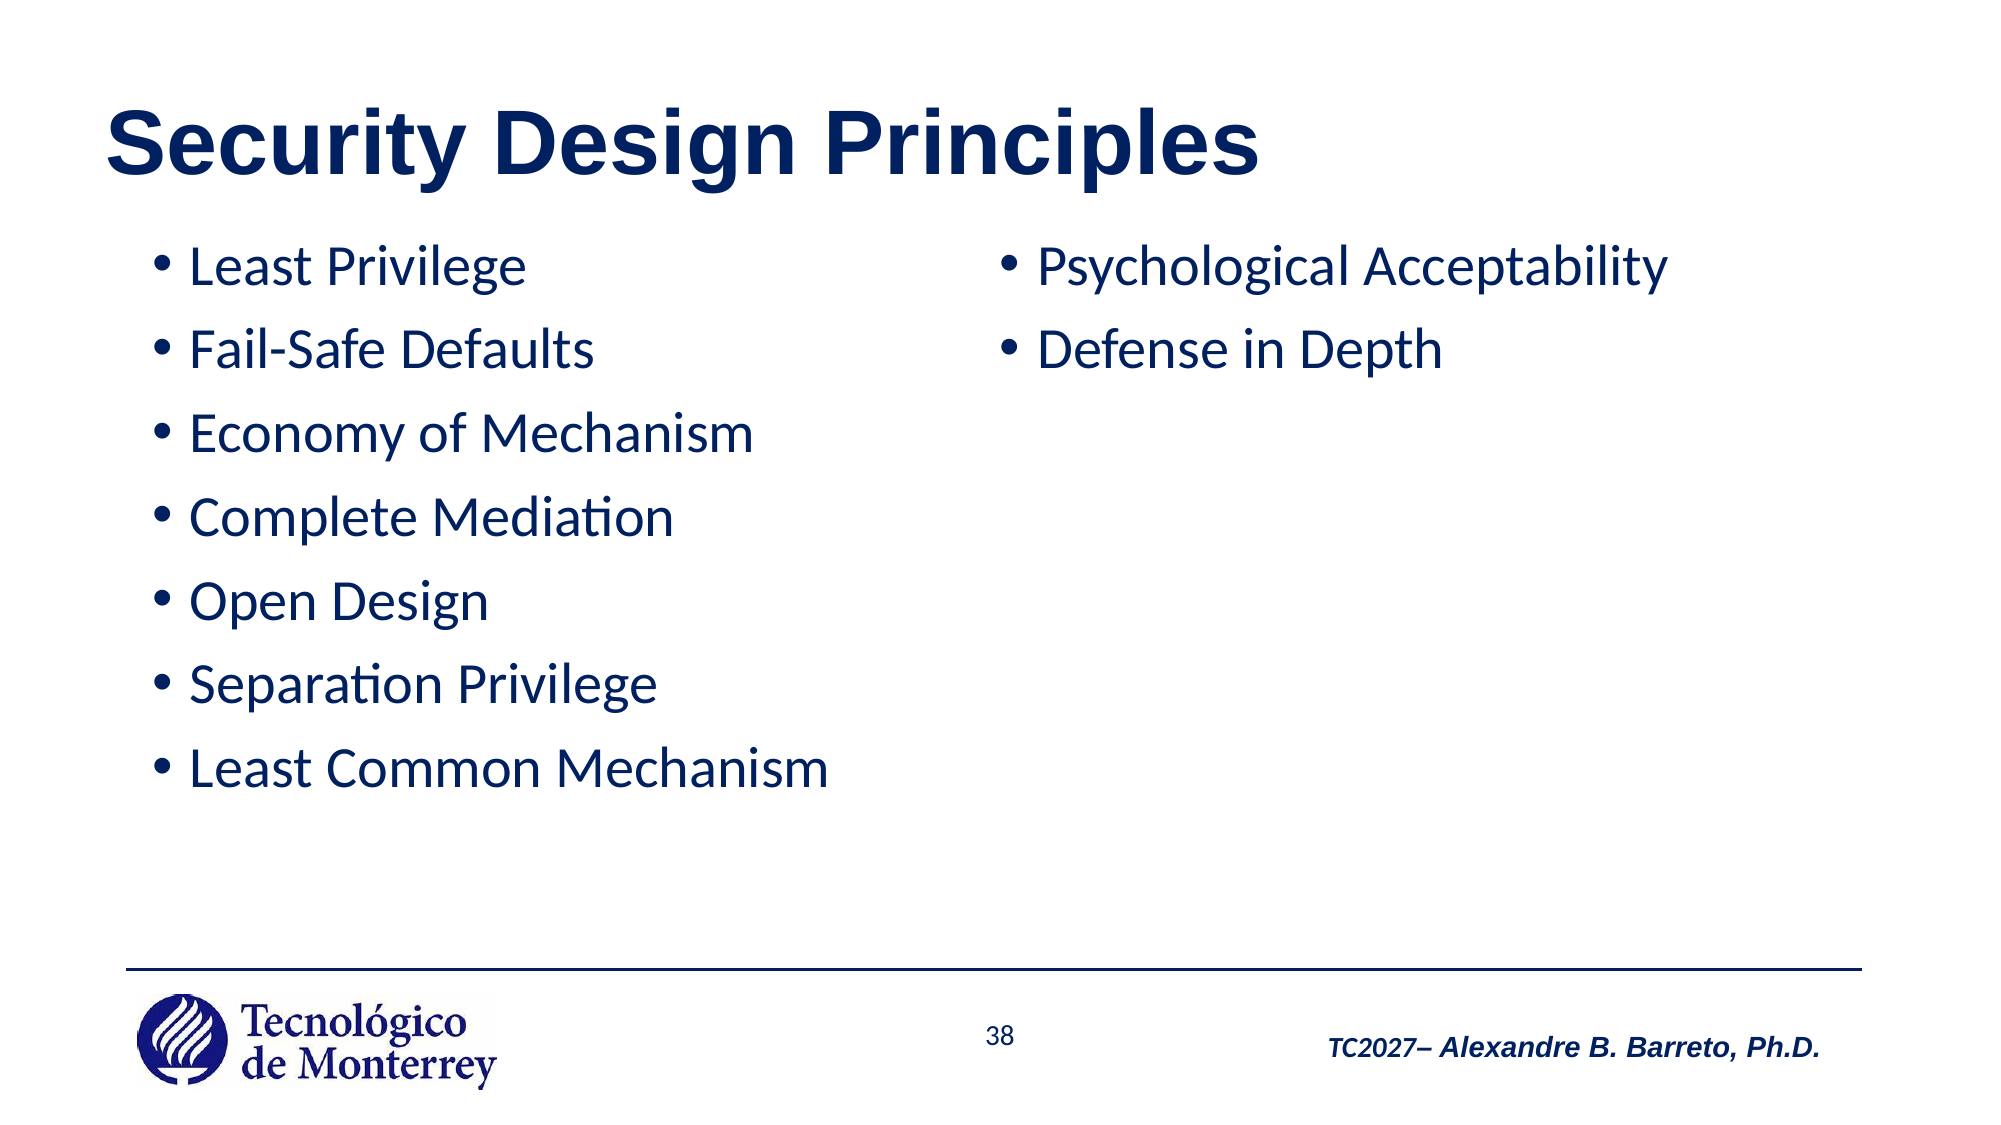

# Security Design Principles
Least Privilege
Fail-Safe Defaults
Economy of Mechanism
Complete Mediation
Open Design
Separation Privilege
Least Common Mechanism
Psychological Acceptability
Defense in Depth